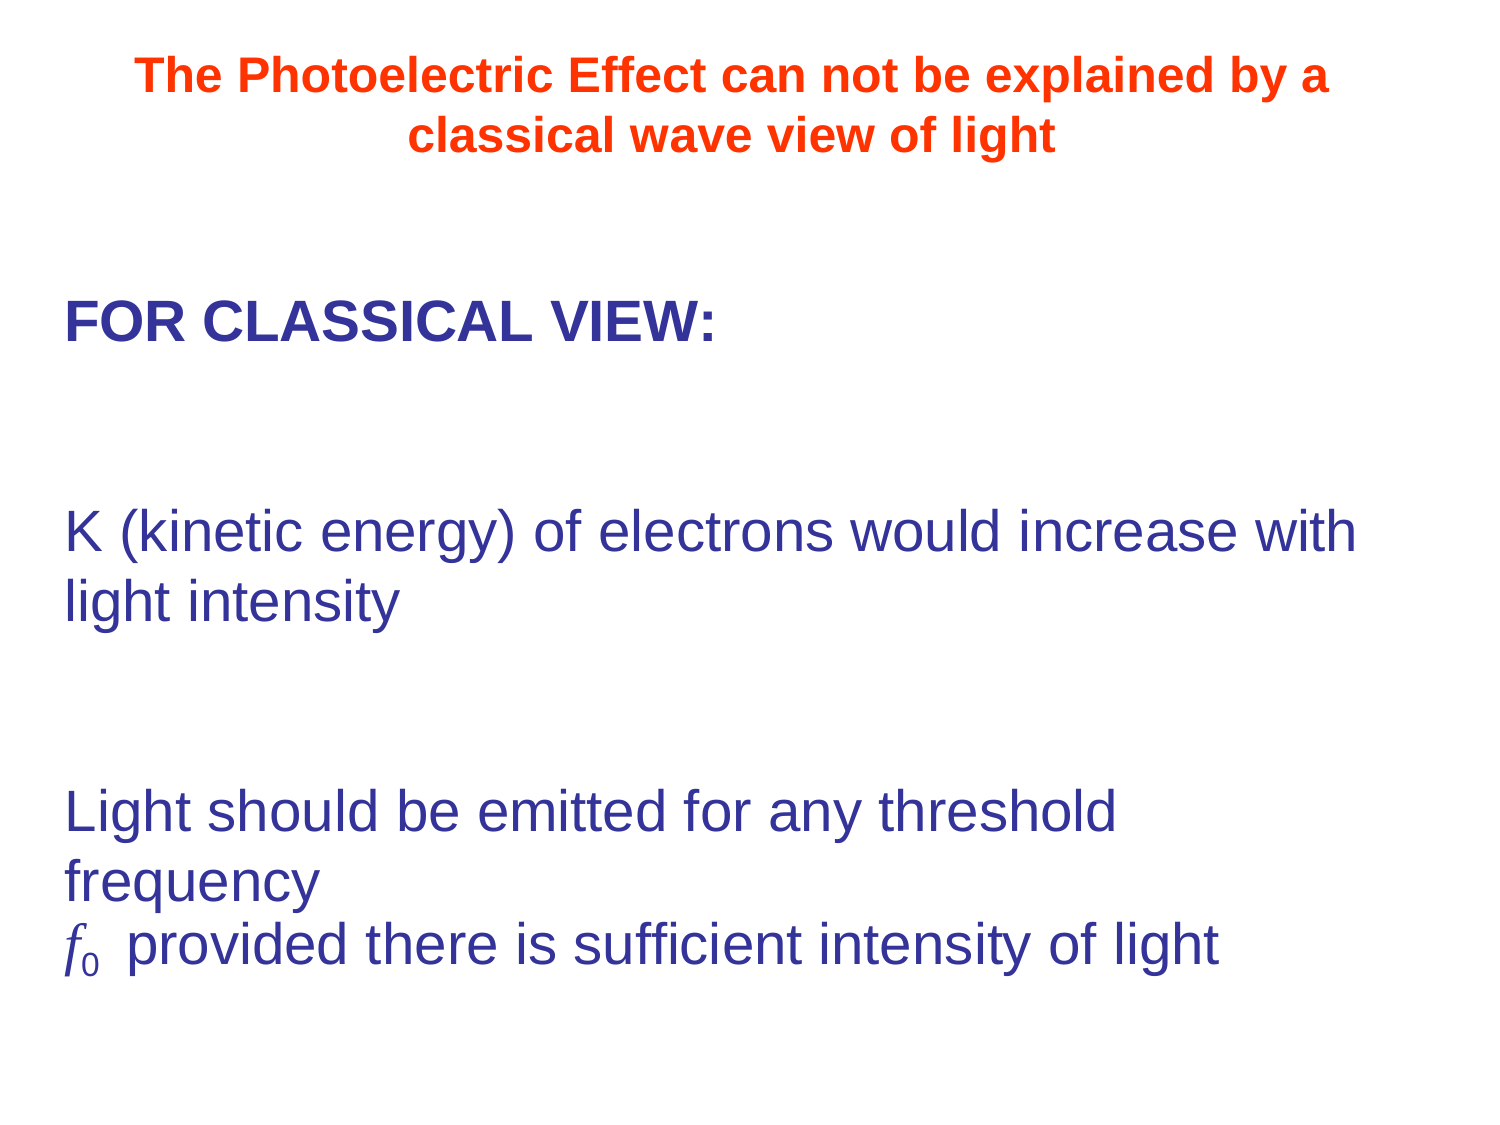

# The Photoelectric Effect can not be explained by a classical wave view of light
FOR CLASSICAL VIEW:

K (kinetic energy) of electrons would increase with light intensity

Light should be emitted for any threshold frequency
f0	provided there is sufficient intensity of light